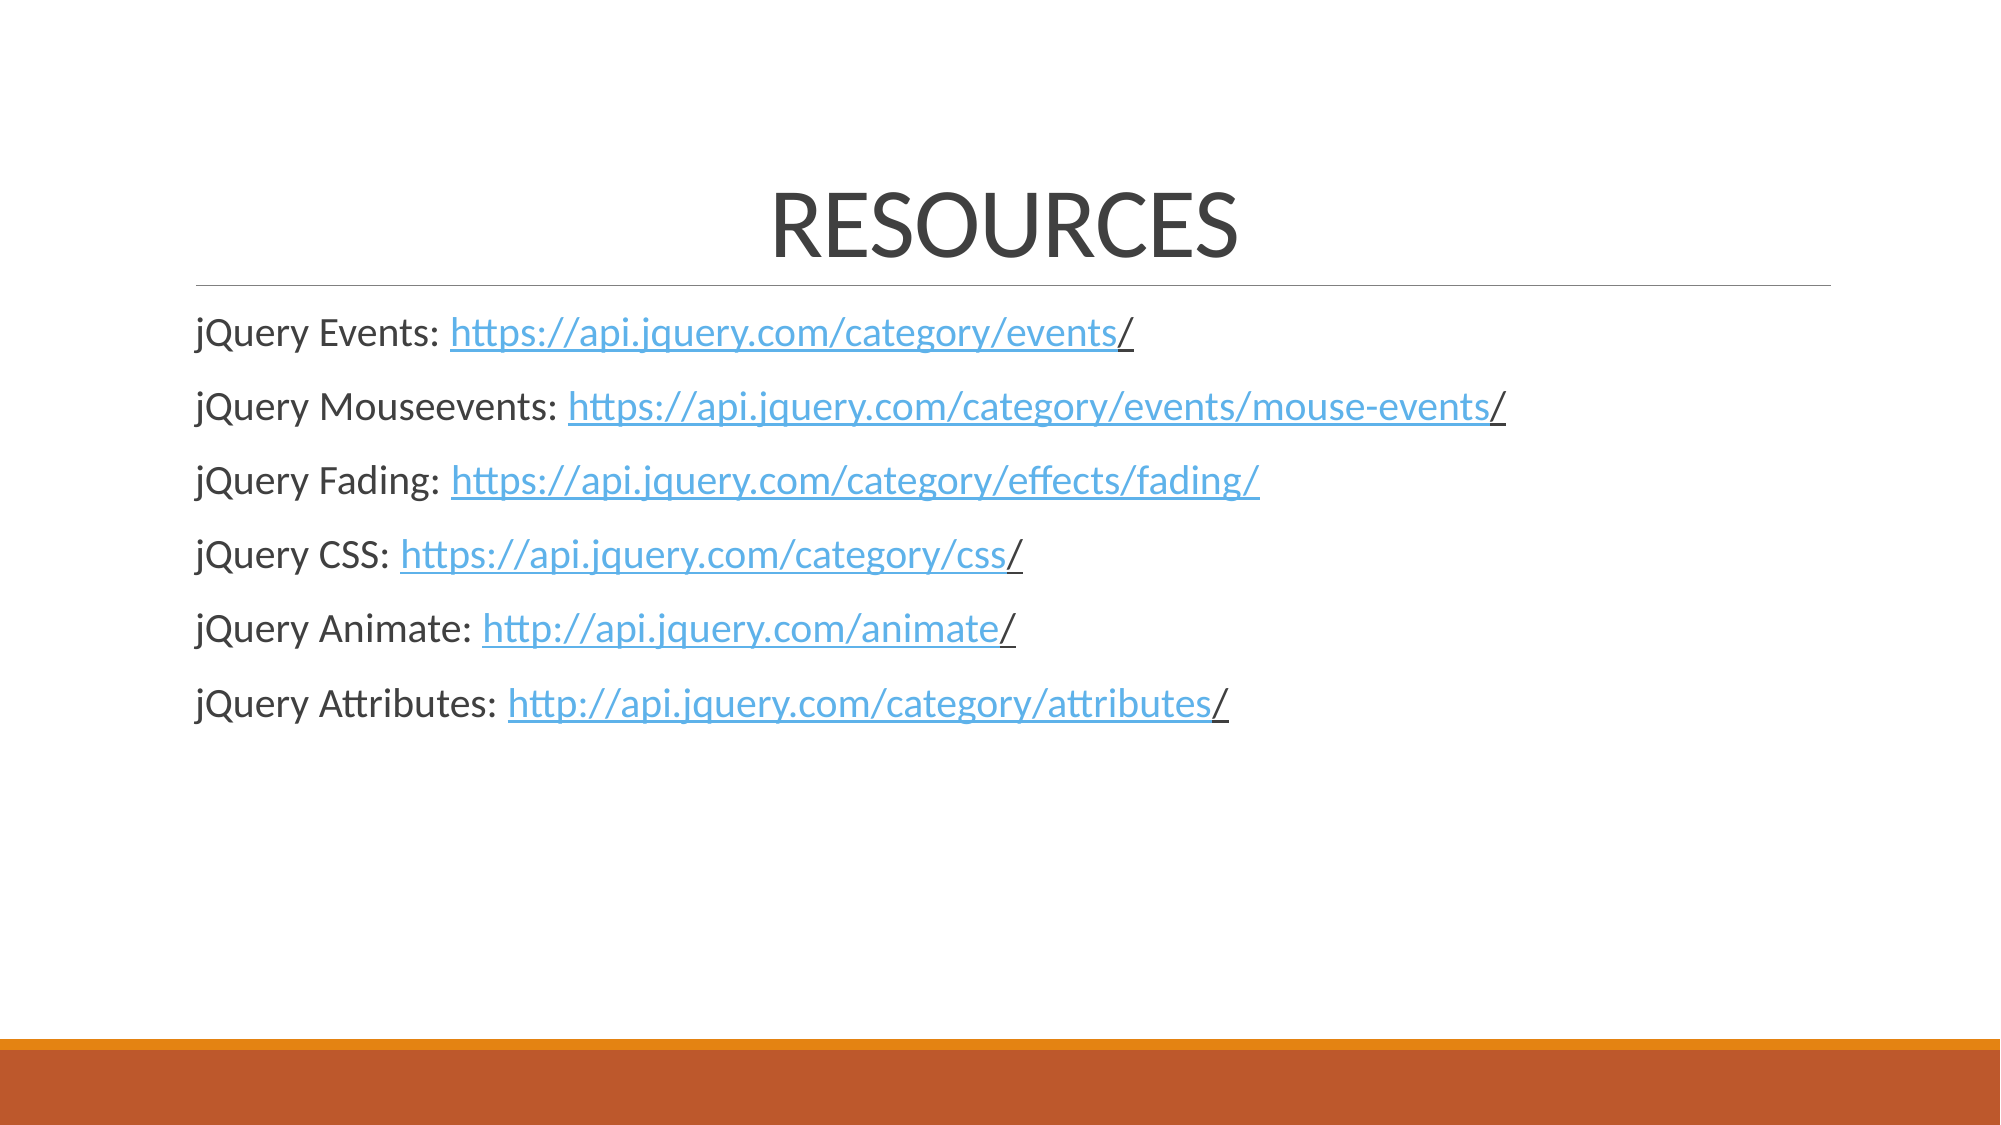

# RESOURCES
jQuery Events: https://api.jquery.com/category/events/
jQuery Mouseevents: https://api.jquery.com/category/events/mouse-events/
jQuery Fading: https://api.jquery.com/category/effects/fading/
jQuery CSS: https://api.jquery.com/category/css/
jQuery Animate: http://api.jquery.com/animate/
jQuery Attributes: http://api.jquery.com/category/attributes/